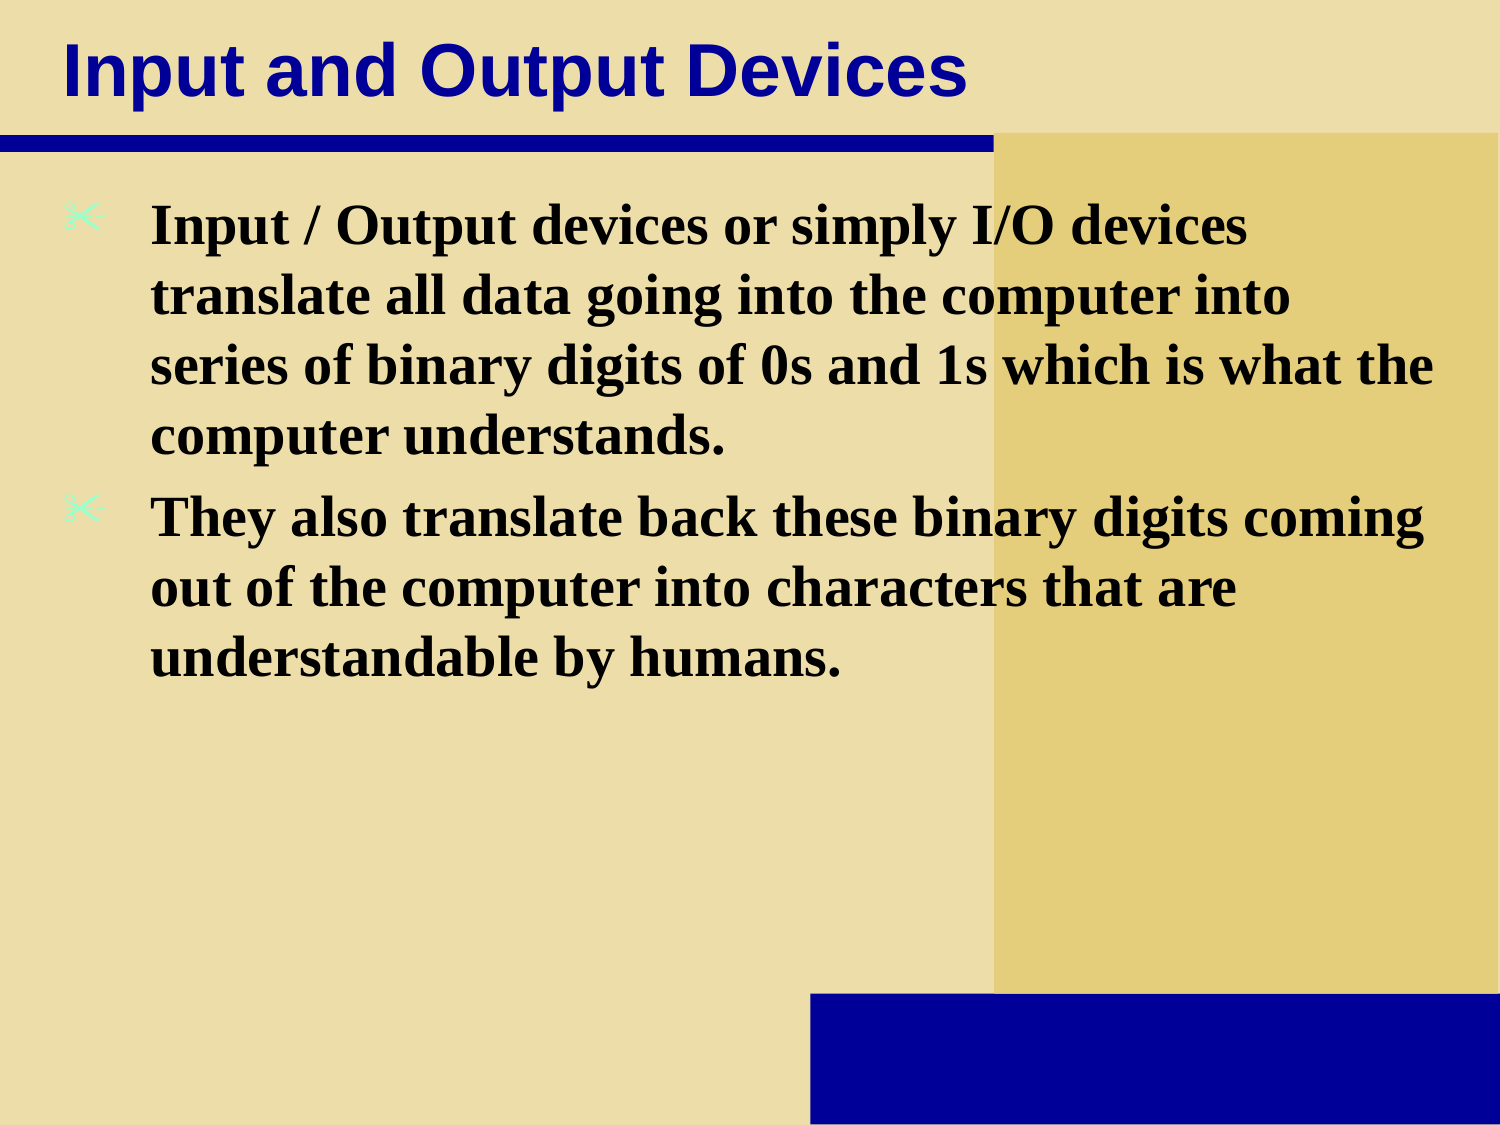

# Input and Output Devices
Input / Output devices or simply I/O devices translate all data going into the computer into series of binary digits of 0s and 1s which is what the computer understands.
They also translate back these binary digits coming out of the computer into characters that are understandable by humans.